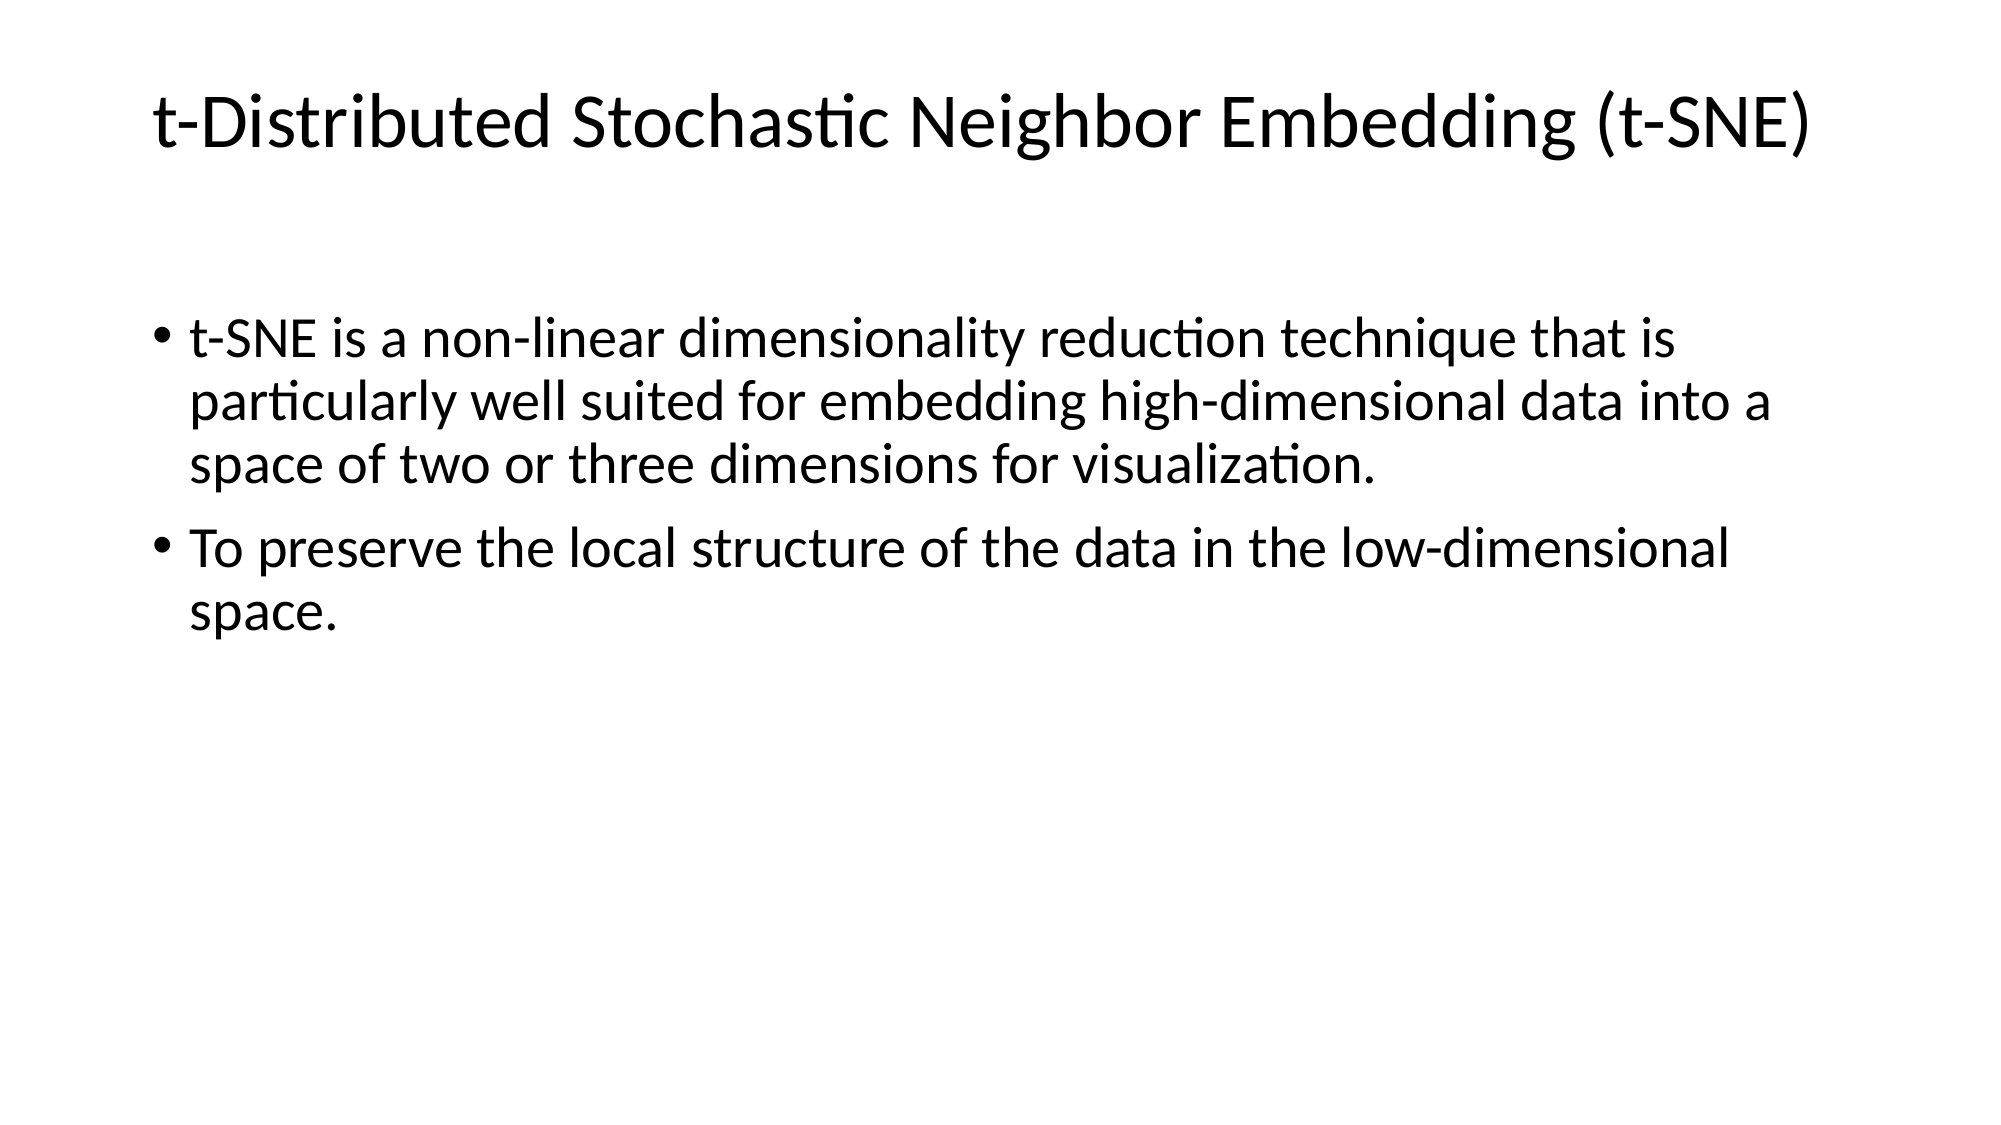

# t-Distributed Stochastic Neighbor Embedding (t-SNE)
t-SNE is a non-linear dimensionality reduction technique that is particularly well suited for embedding high-dimensional data into a space of two or three dimensions for visualization.
To preserve the local structure of the data in the low-dimensional space.